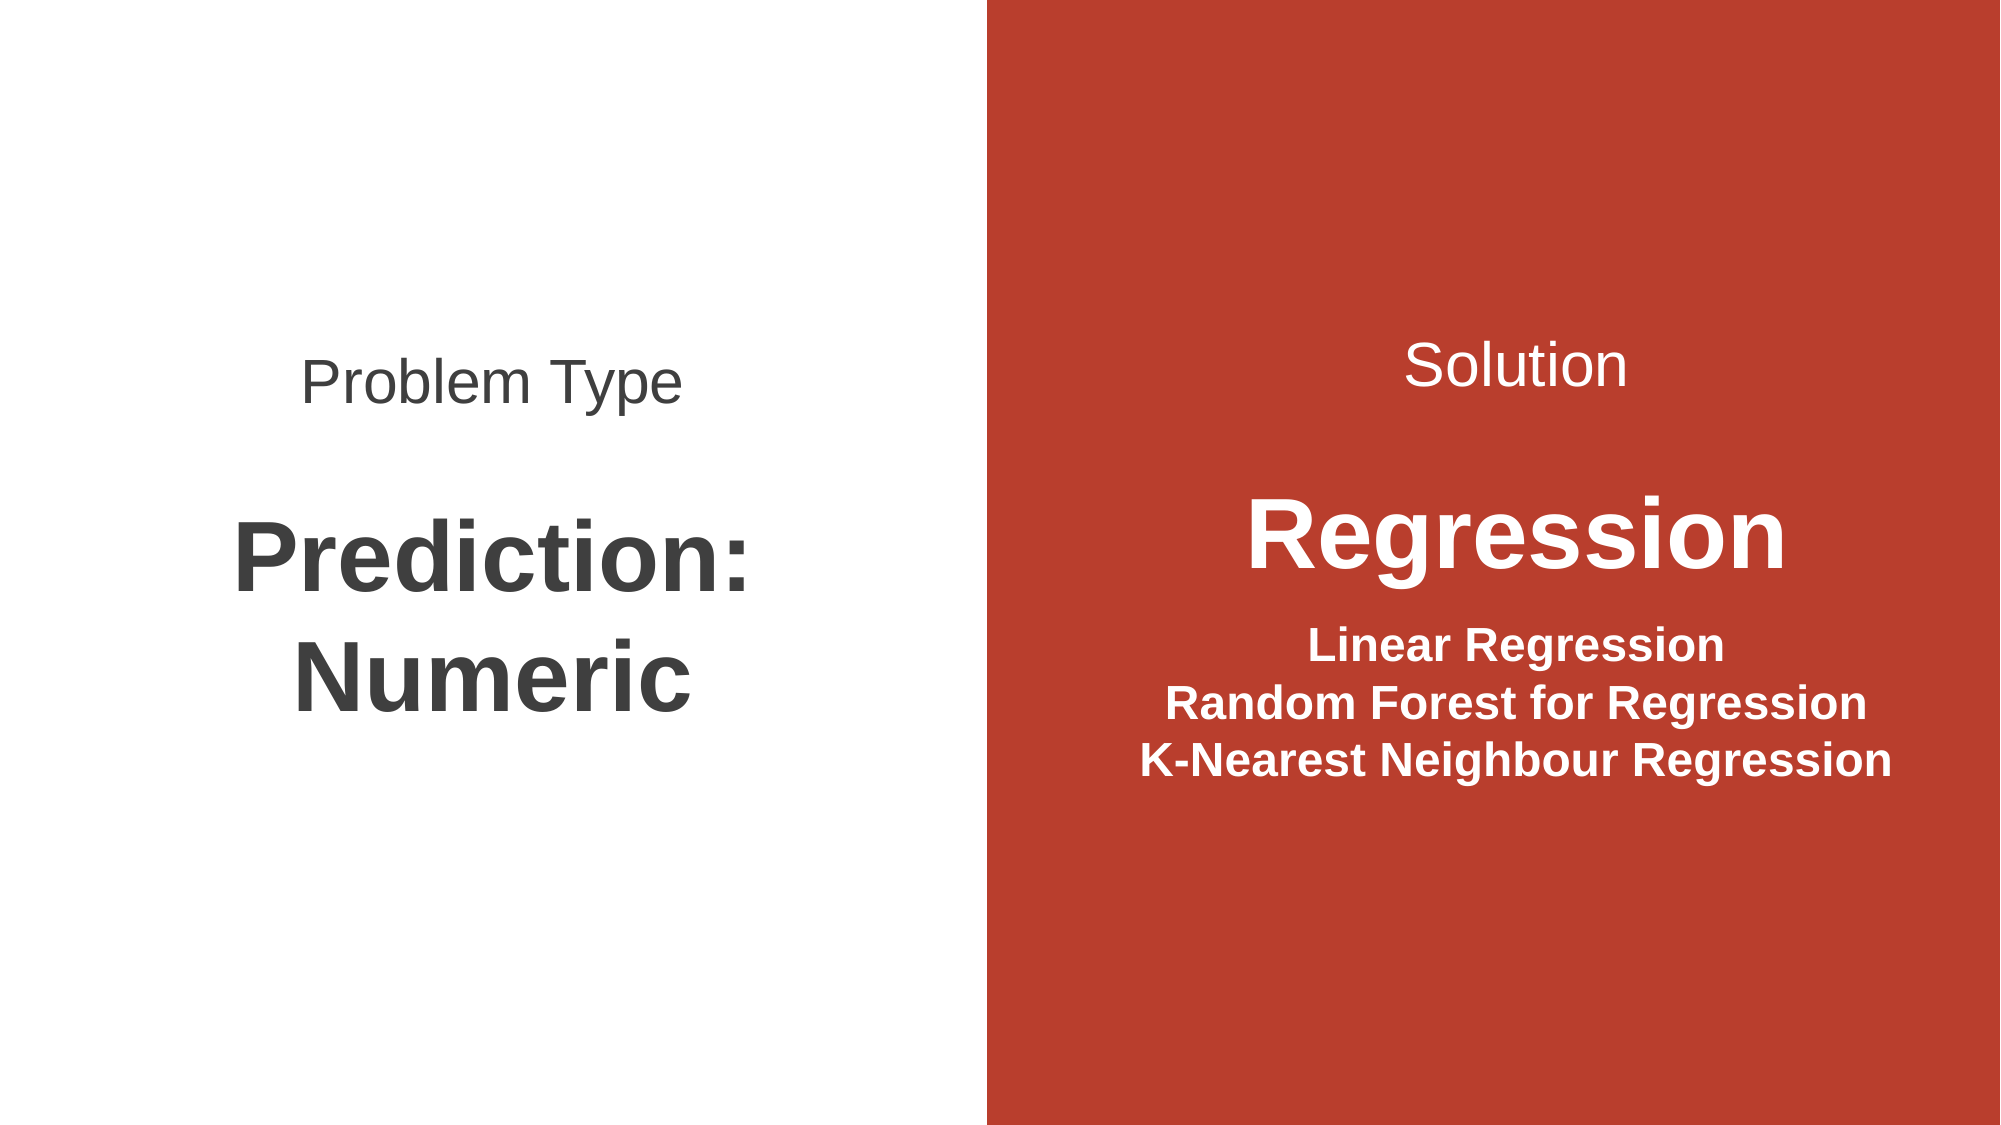

Solution

Regression

Linear Regression
Random Forest for Regression
K-Nearest Neighbour Regression
Problem Type

Prediction: Numeric